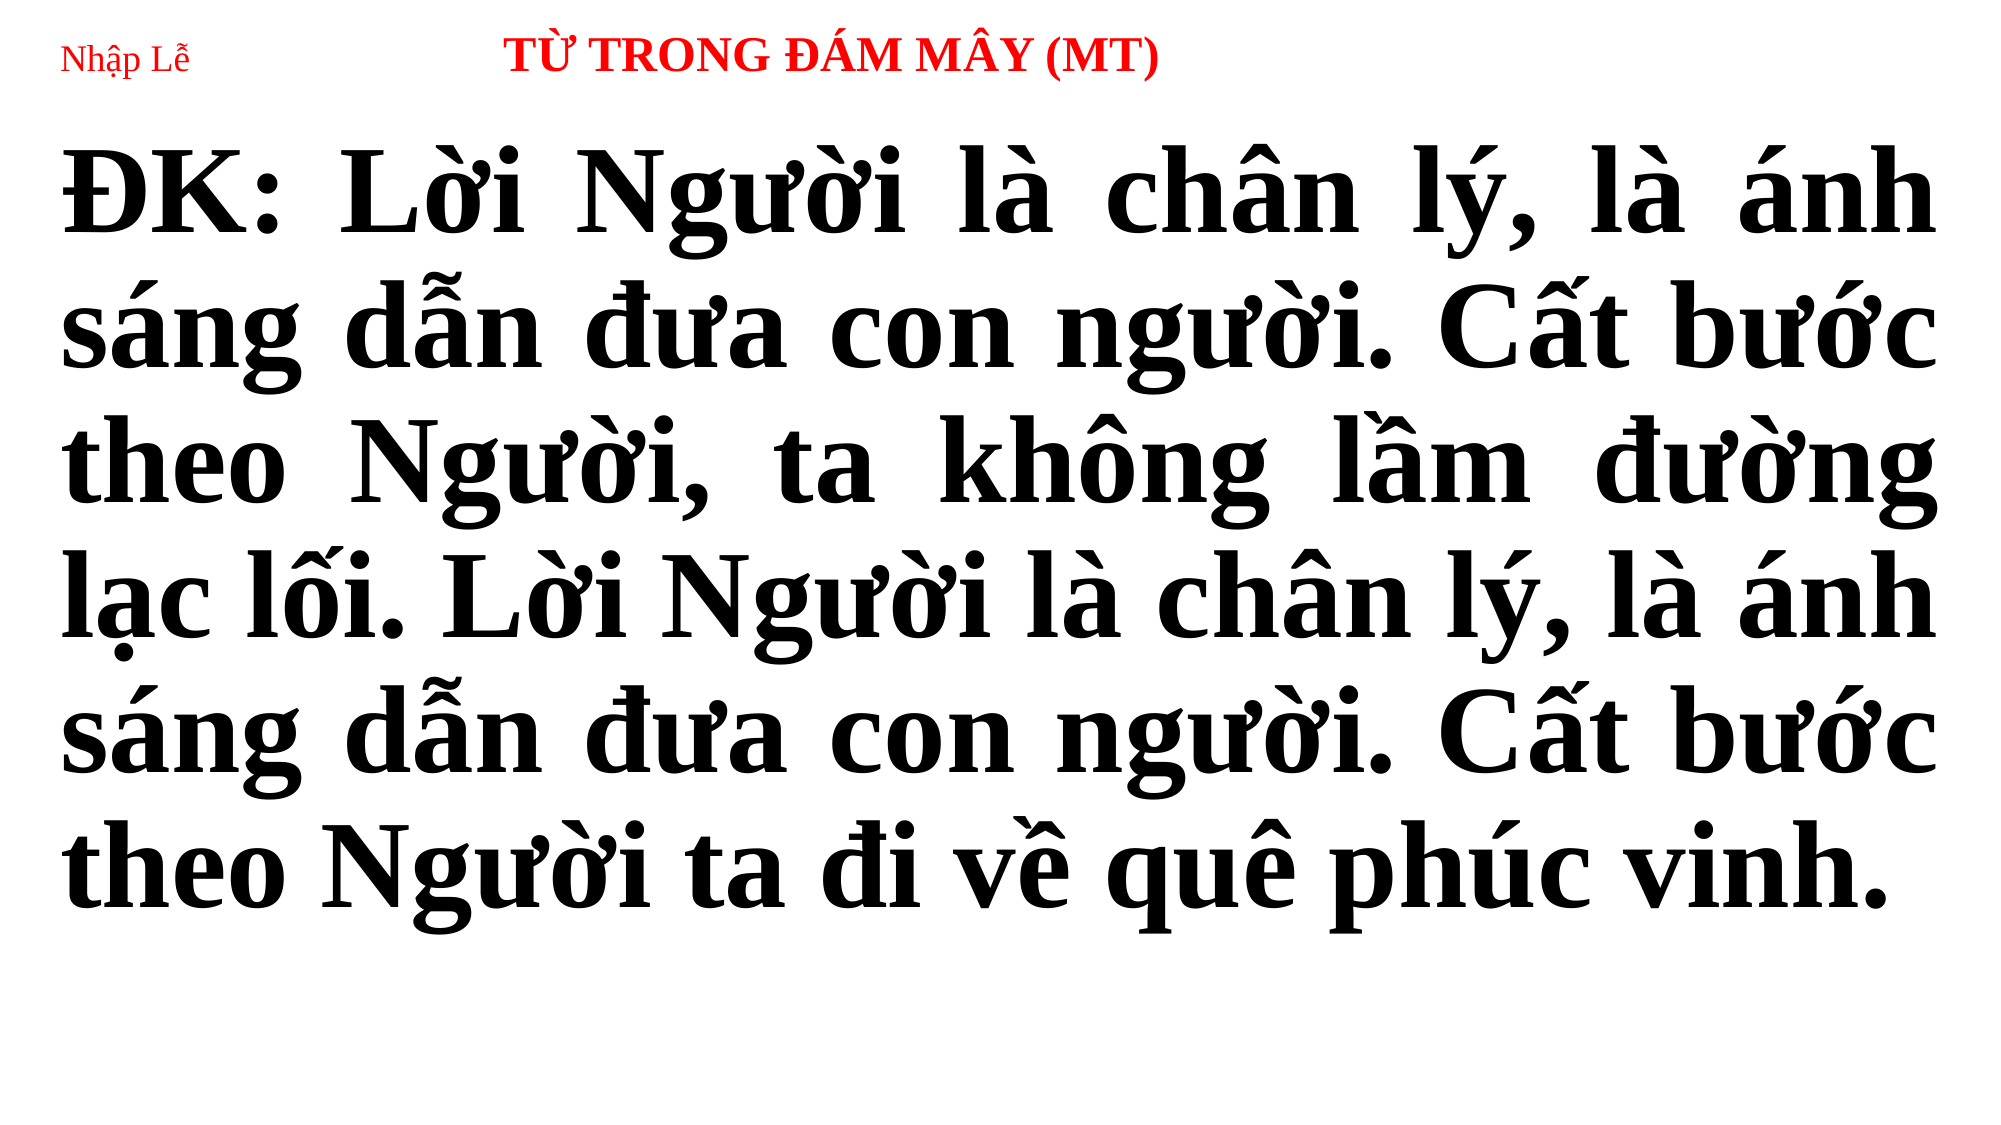

# Nhập Lễ                                 TỪ TRONG ĐÁM MÂY (MT)
ĐK: Lời Người là chân lý, là ánh sáng dẫn đưa con người. Cất bước theo Người, ta không lầm đường lạc lối. Lời Người là chân lý, là ánh sáng dẫn đưa con người. Cất bước theo Người ta đi về quê phúc vinh.